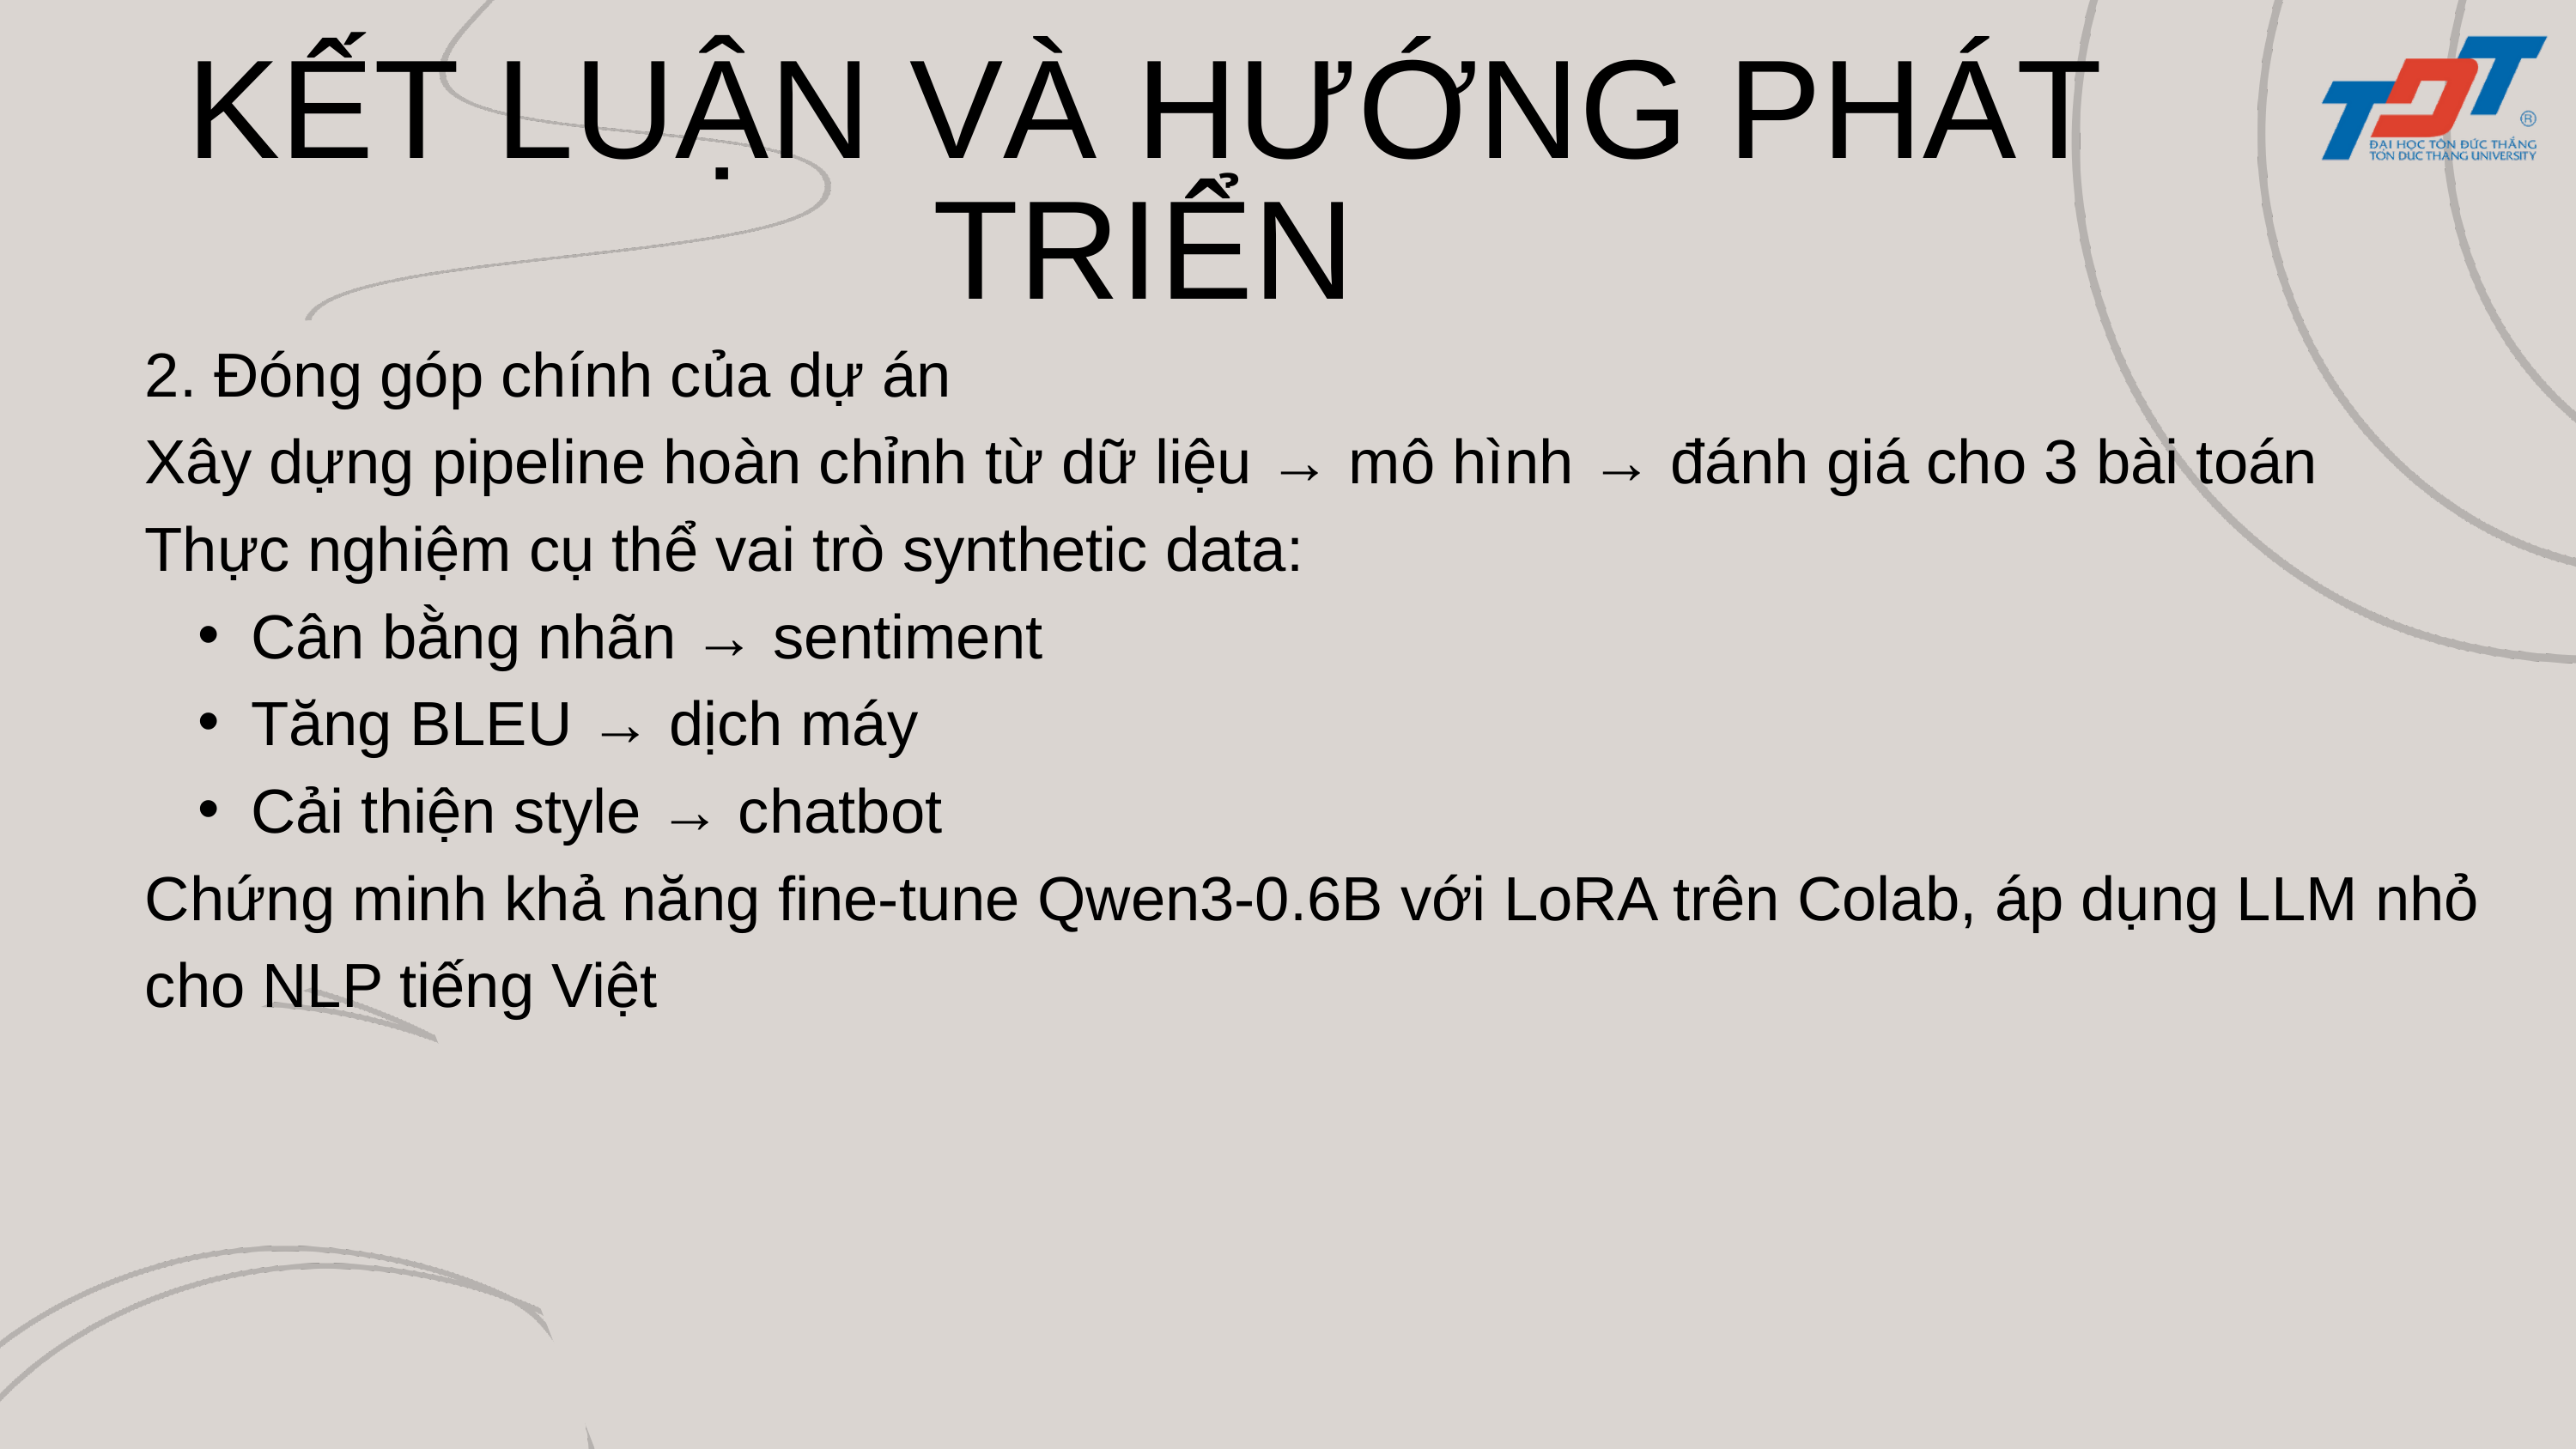

KẾT LUẬN VÀ HƯỚNG PHÁT TRIỂN
2. Đóng góp chính của dự án
Xây dựng pipeline hoàn chỉnh từ dữ liệu → mô hình → đánh giá cho 3 bài toán
Thực nghiệm cụ thể vai trò synthetic data:
Cân bằng nhãn → sentiment
Tăng BLEU → dịch máy
Cải thiện style → chatbot
Chứng minh khả năng fine-tune Qwen3-0.6B với LoRA trên Colab, áp dụng LLM nhỏ cho NLP tiếng Việt